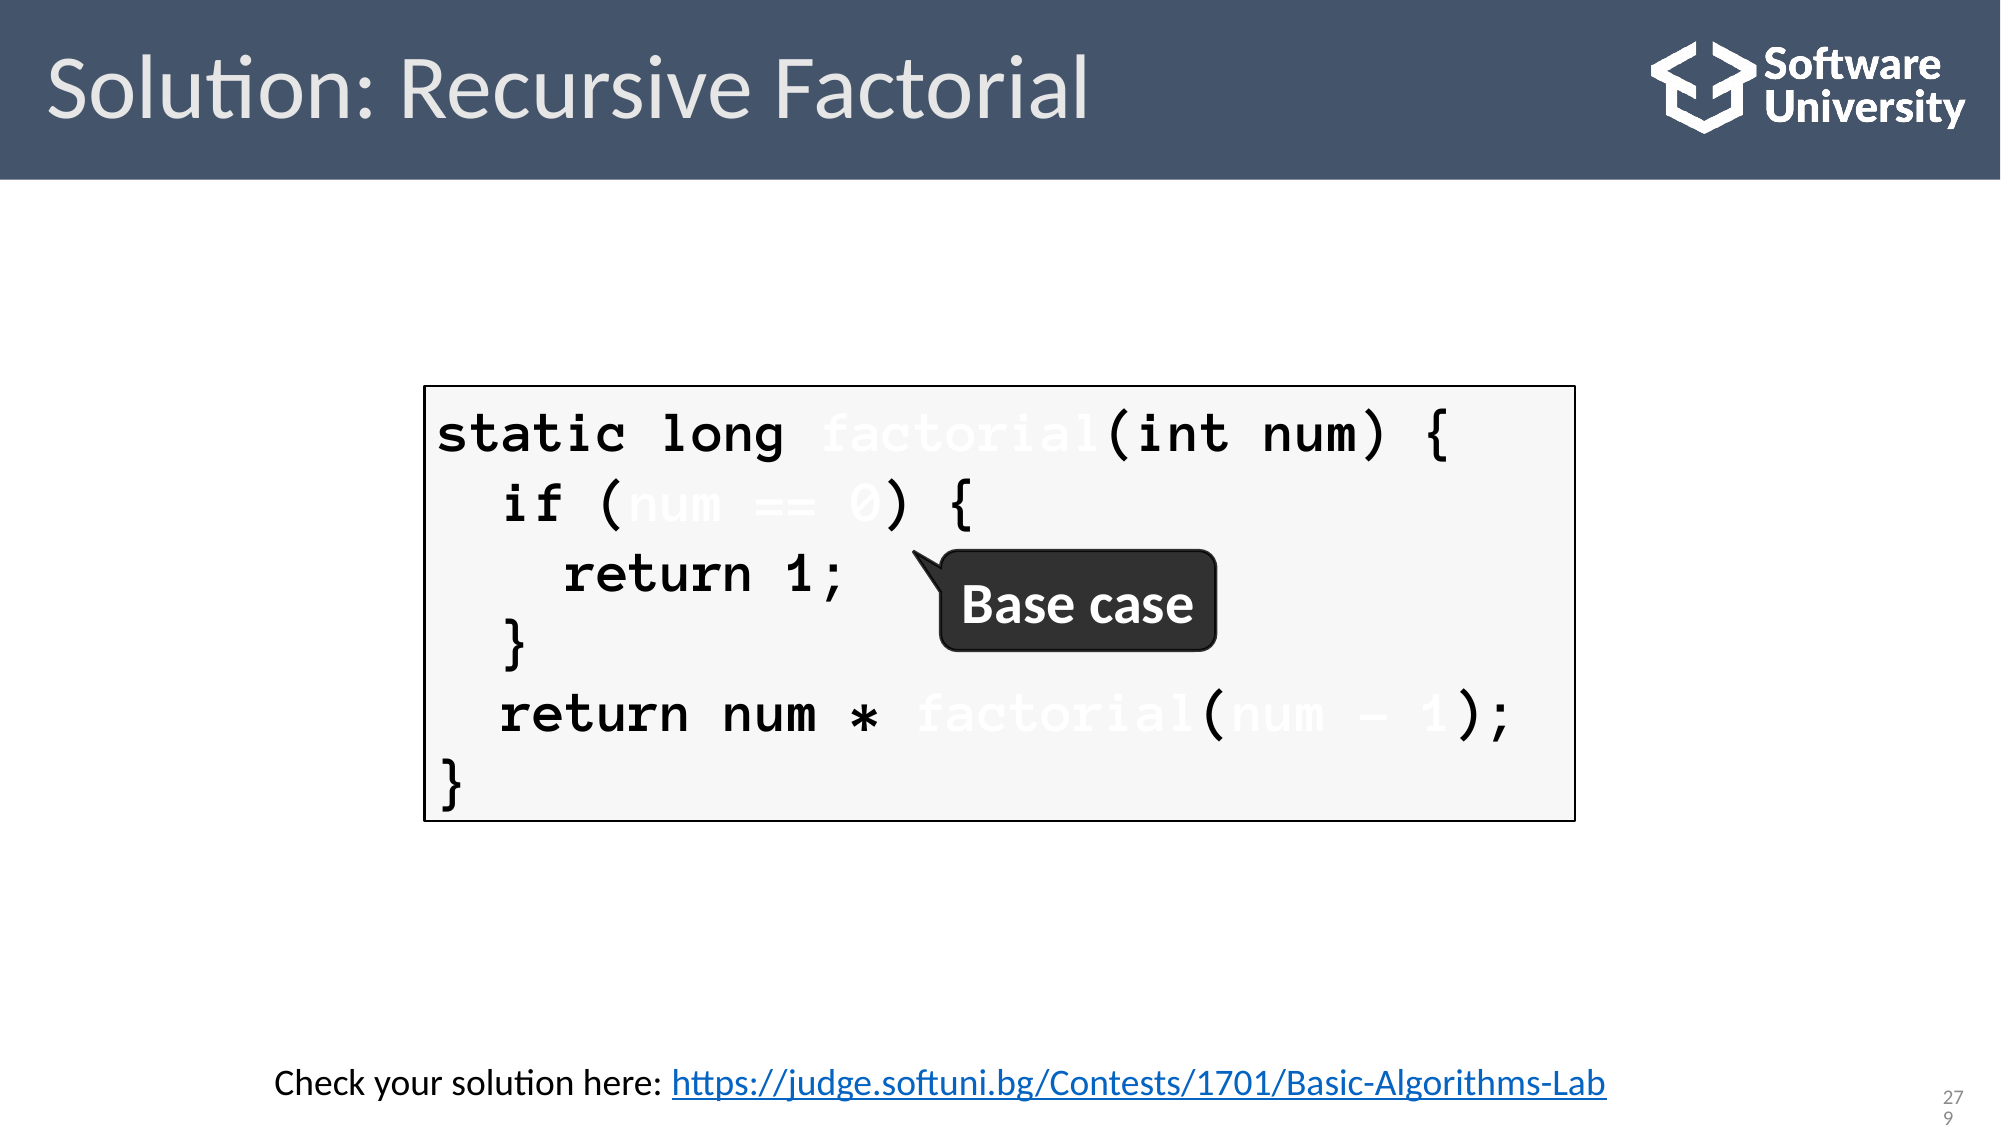

# Solution: Recursive Factorial
static long factorial(int num) {
  if (num == 0) {
    return 1;
  }
  return num * factorial(num - 1);
}
Base case
Check your solution here: https://judge.softuni.bg/Contests/1701/Basic-Algorithms-Lab
279